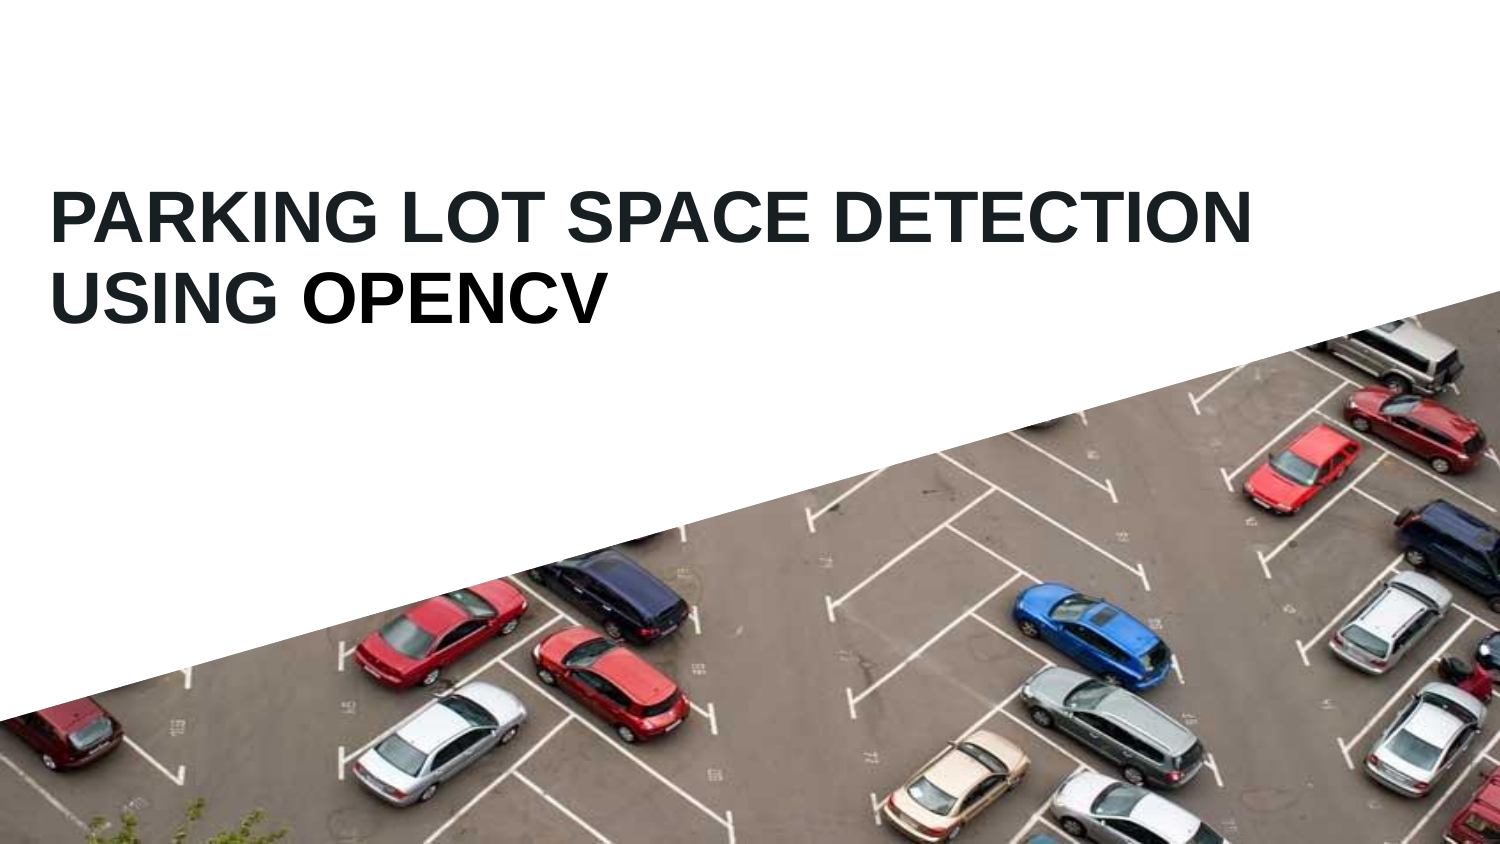

# PARKING LOT SPACE DETECTION USING OPENCV